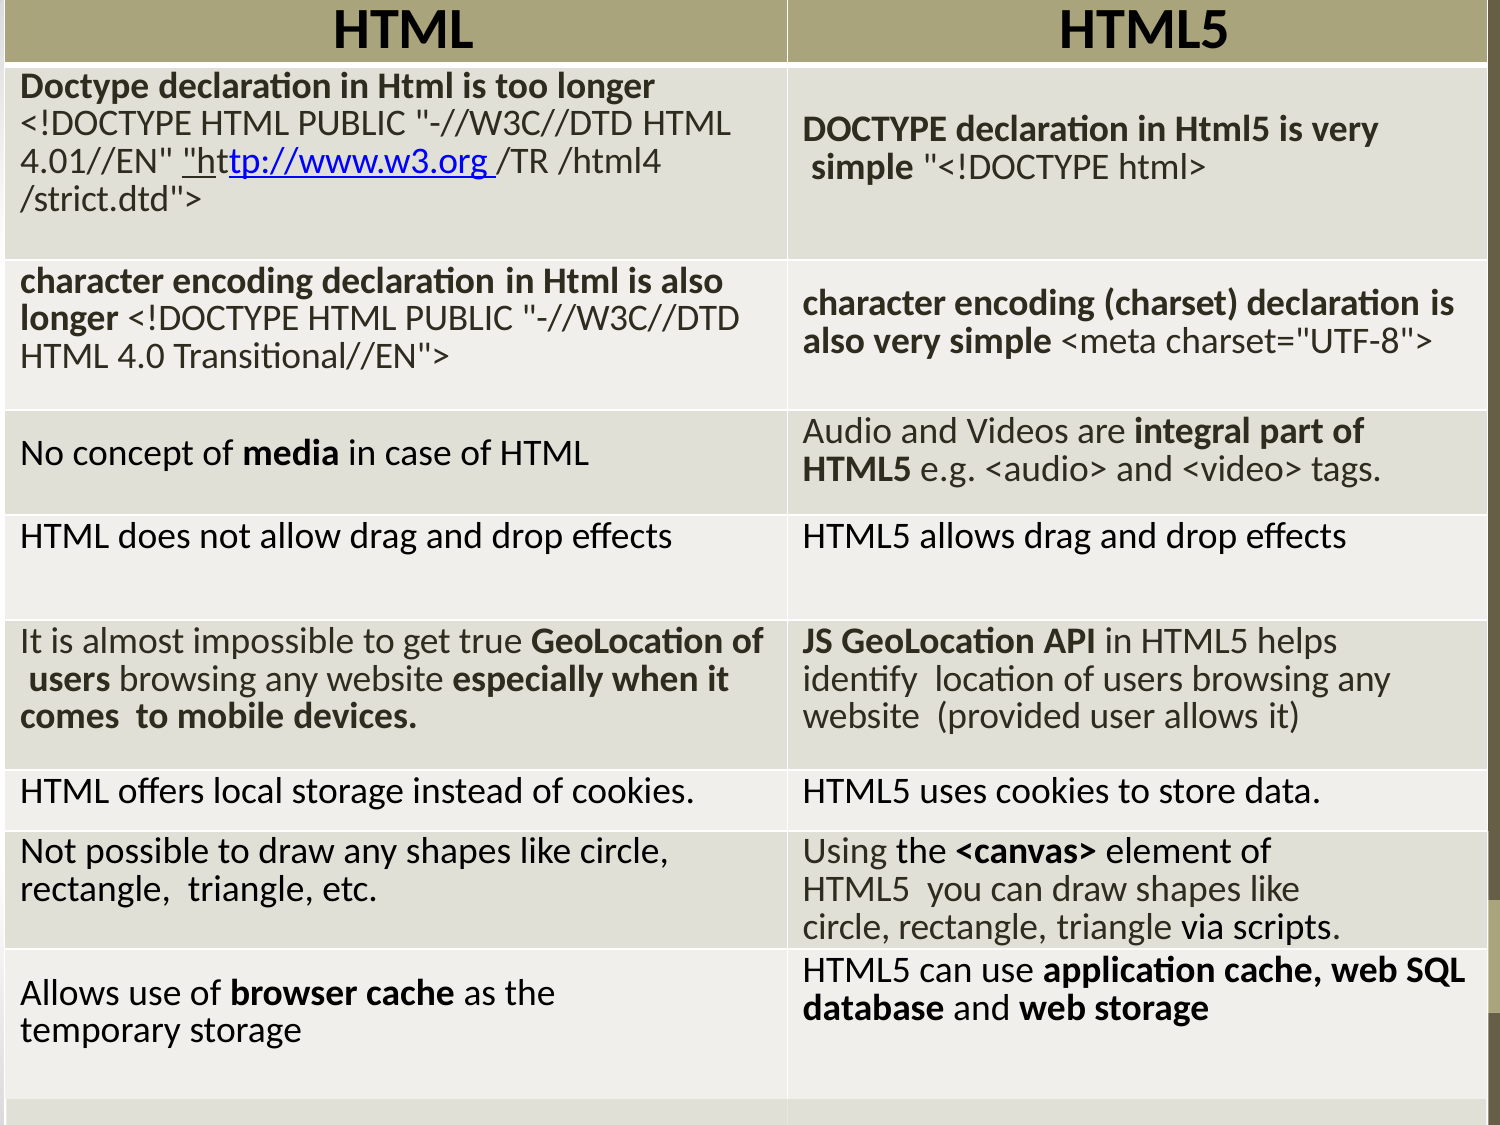

| HTML | HTML5 |  |
| --- | --- | --- |
| Doctype declaration in Html is too longer <!DOCTYPE HTML PUBLIC "-//W3C//DTD HTML 4.01//EN" "http://www.w3.org /TR /html4 /strict.dtd"> | DOCTYPE declaration in Html5 is very simple "<!DOCTYPE html> |  |
| character encoding declaration in Html is also longer <!DOCTYPE HTML PUBLIC "-//W3C//DTD HTML 4.0 Transitional//EN"> | character encoding (charset) declaration is also very simple <meta charset="UTF-8"> |  |
| No concept of media in case of HTML | Audio and Videos are integral part of HTML5 e.g. <audio> and <video> tags. |  |
| HTML does not allow drag and drop effects | HTML5 allows drag and drop effects |  |
| It is almost impossible to get true GeoLocation of users browsing any website especially when it comes to mobile devices. | JS GeoLocation API in HTML5 helps identify location of users browsing any website (provided user allows it) |  |
| HTML offers local storage instead of cookies. | HTML5 uses cookies to store data. |  |
| Not possible to draw any shapes like circle, rectangle, triangle, etc. | Using the <canvas> element of HTML5 you can draw shapes like circle, rectangle, triangle via scripts. |  |
| Allows use of browser cache as the temporary storage | HTML5 can use application cache, web SQL database and web storage |  |